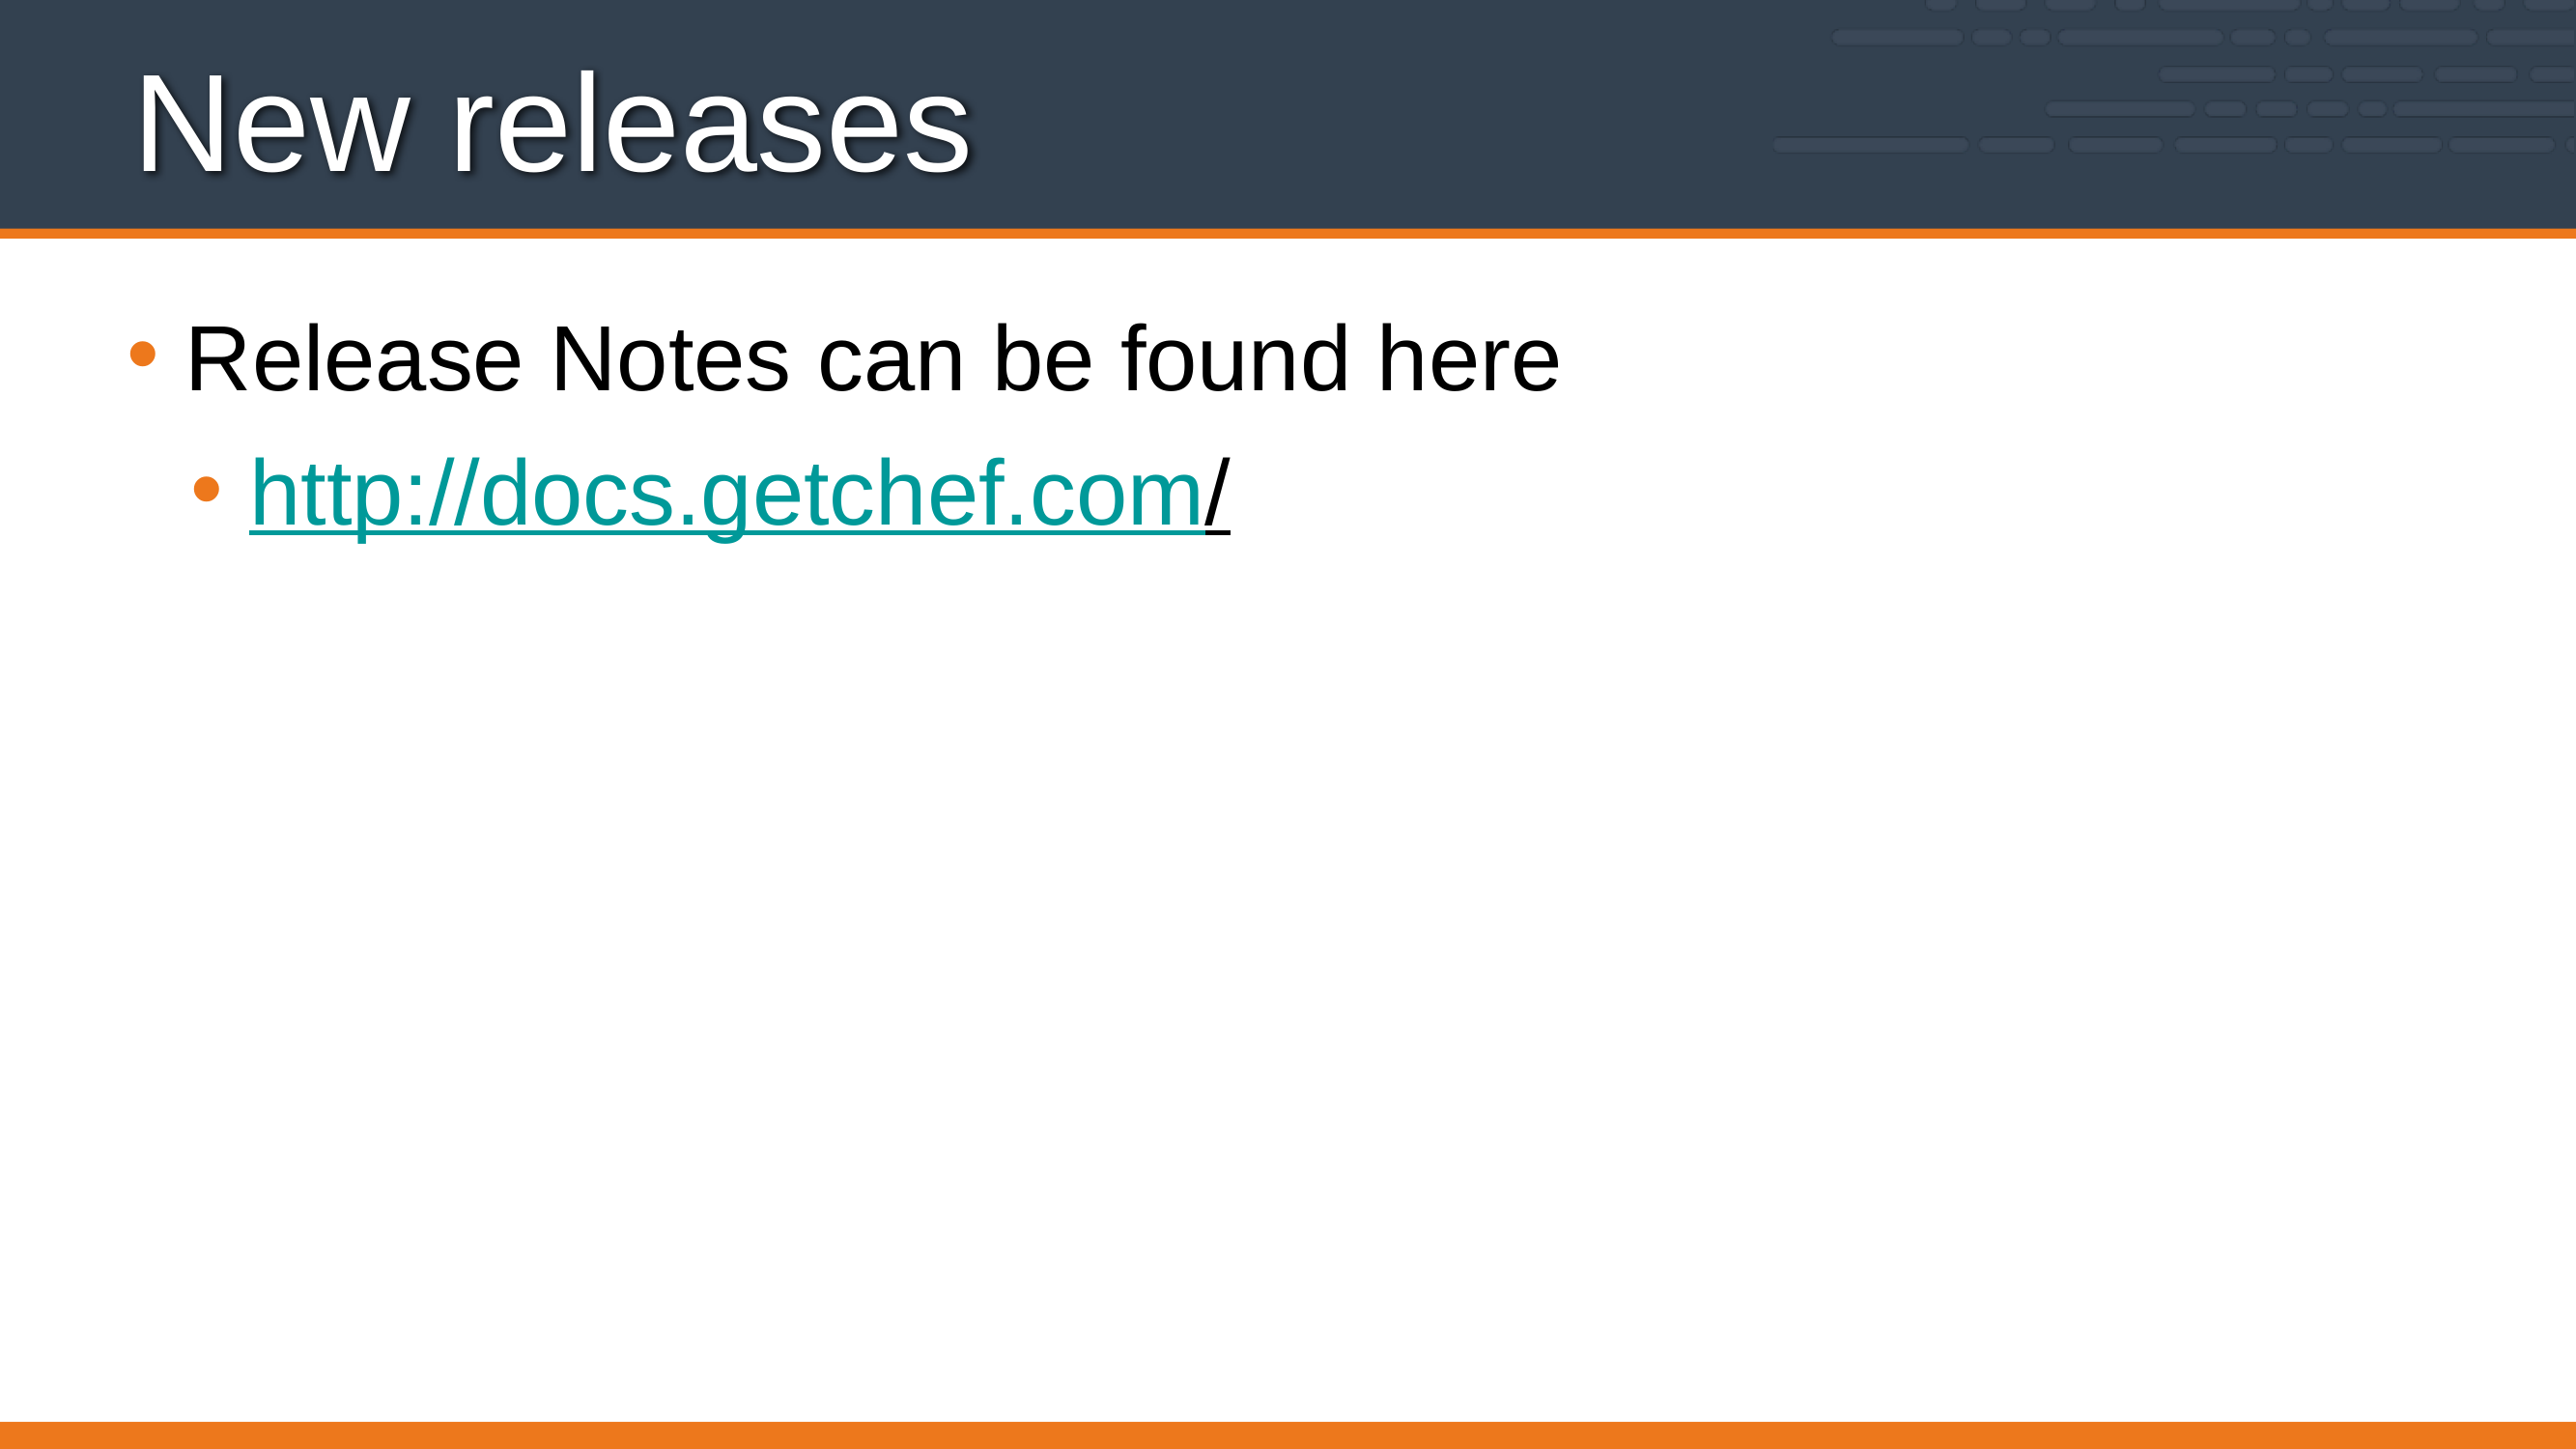

# New releases
Release Notes can be found here
http://docs.getchef.com/